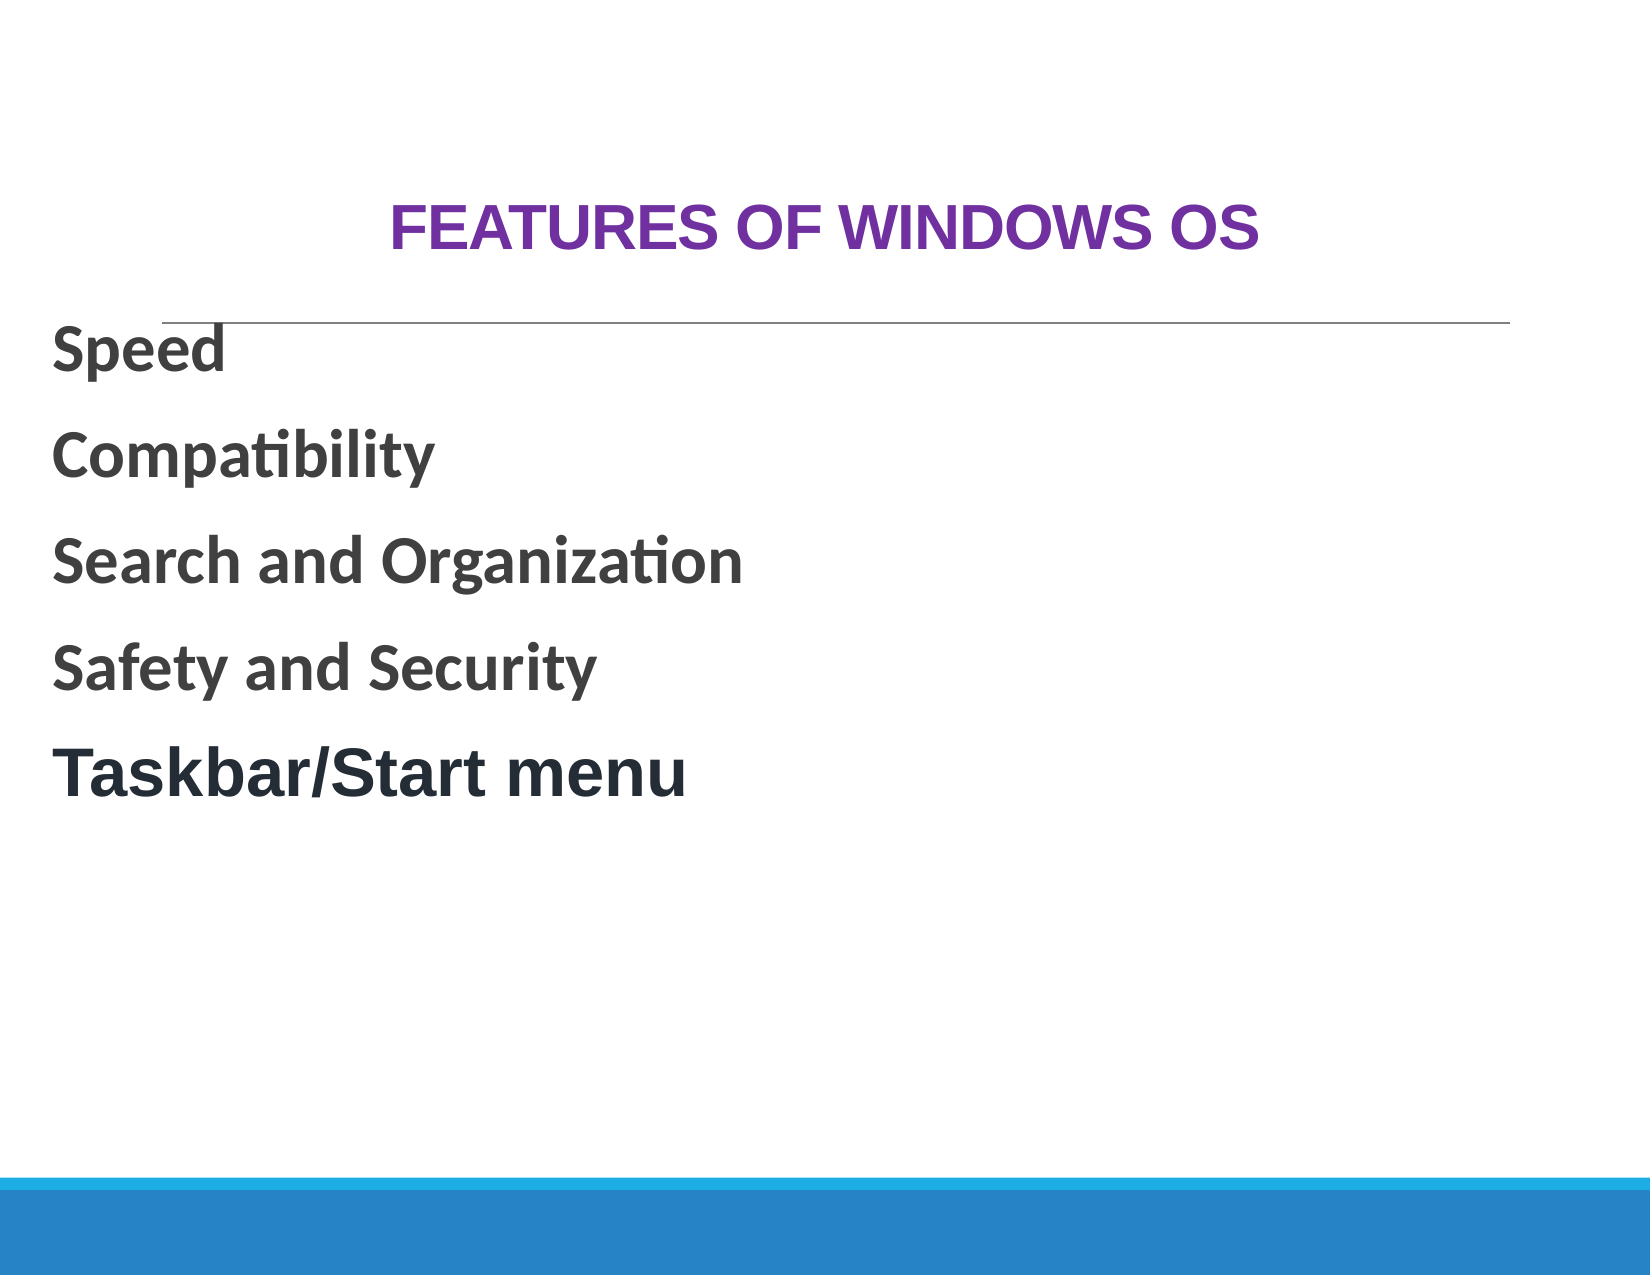

# FEATURES OF WINDOWS OS
Speed
Compatibility
Search and Organization
Safety and Security
Taskbar/Start menu